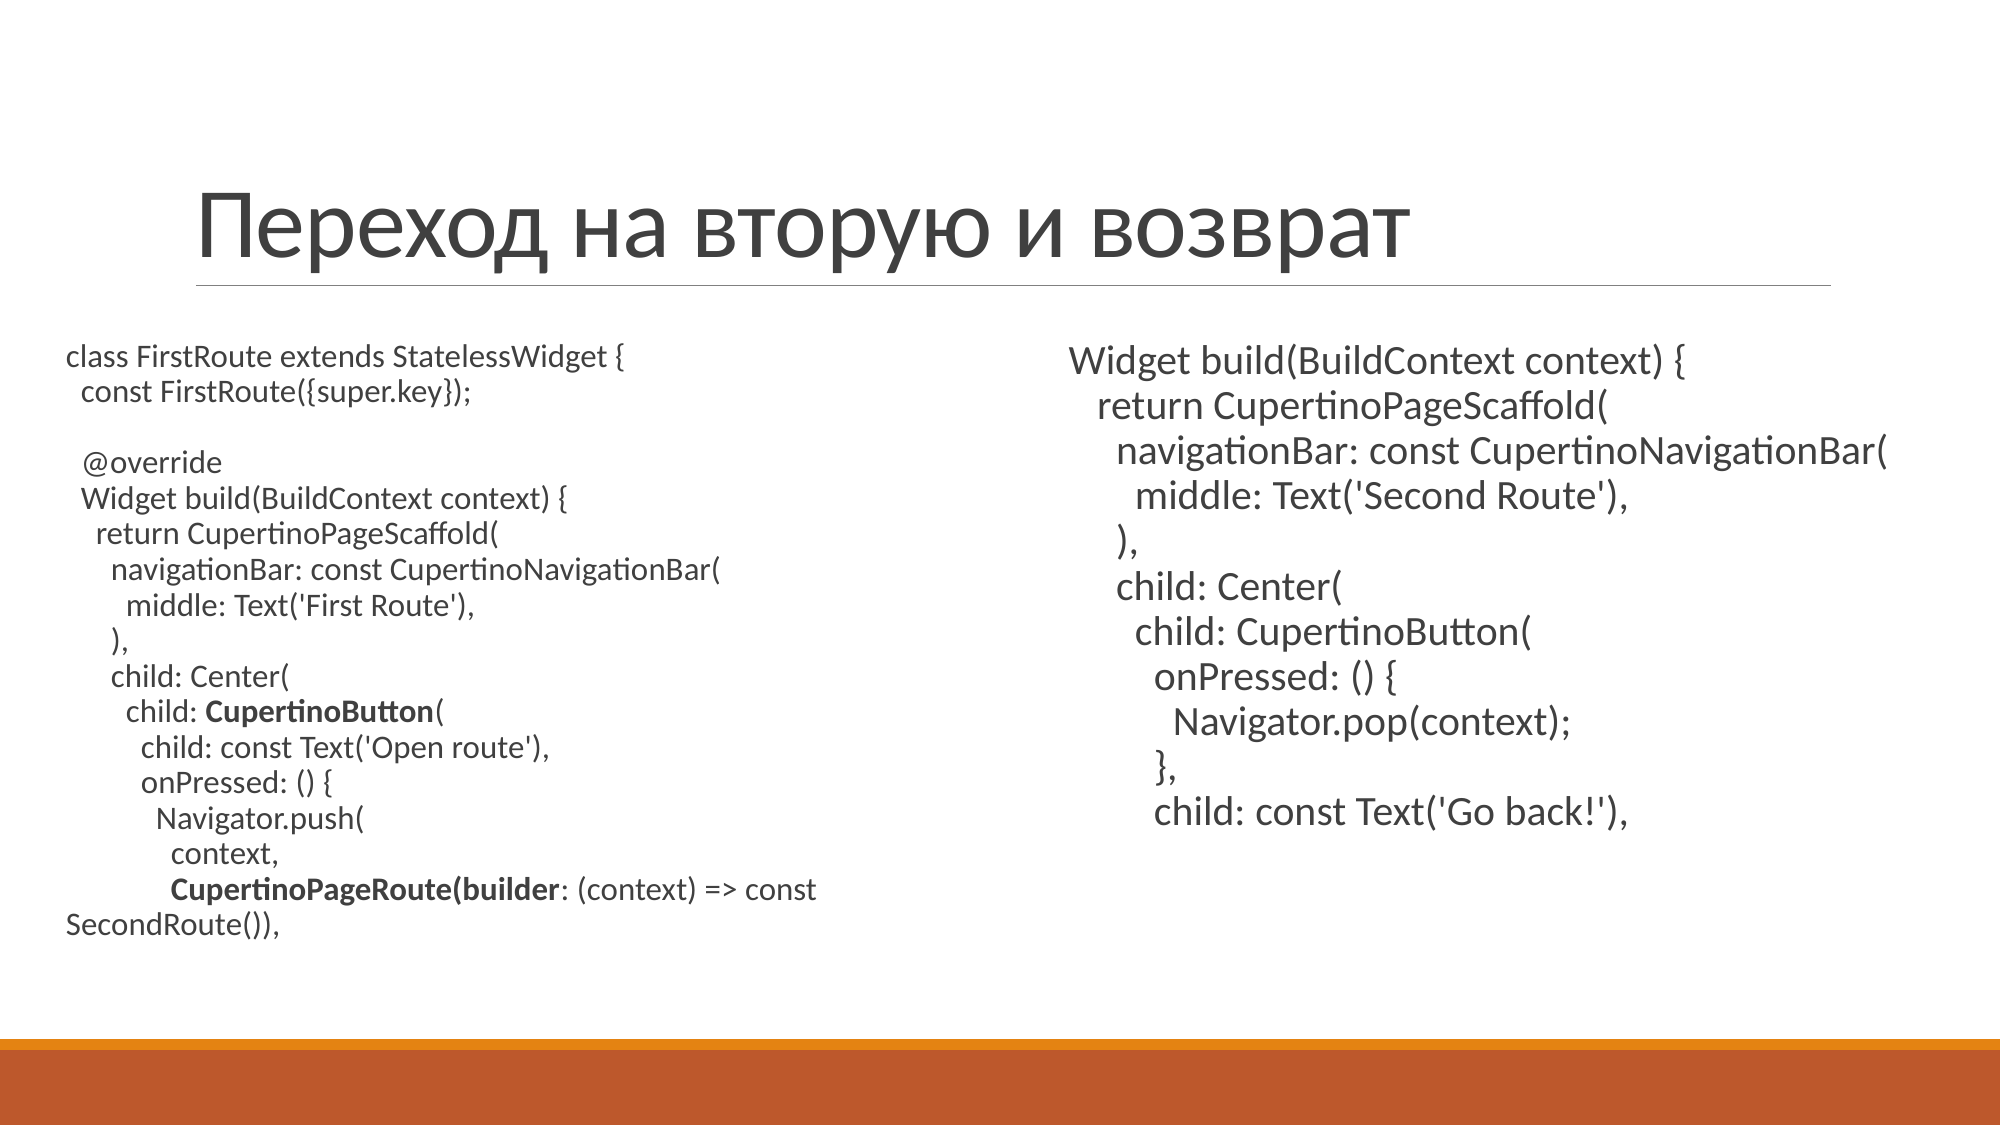

# Переход на вторую и возврат
class FirstRoute extends StatelessWidget {
  const FirstRoute({super.key});

  @override
  Widget build(BuildContext context) {
    return CupertinoPageScaffold(
      navigationBar: const CupertinoNavigationBar(
        middle: Text('First Route'),
      ),
      child: Center(
        child: CupertinoButton(
          child: const Text('Open route'),
          onPressed: () {
            Navigator.push(
              context,
              CupertinoPageRoute(builder: (context) => const SecondRoute()),

 Widget build(BuildContext context) {
    return CupertinoPageScaffold(
      navigationBar: const CupertinoNavigationBar(
        middle: Text('Second Route'),
      ),
      child: Center(
        child: CupertinoButton(
          onPressed: () {
            Navigator.pop(context);
          },
          child: const Text('Go back!'),